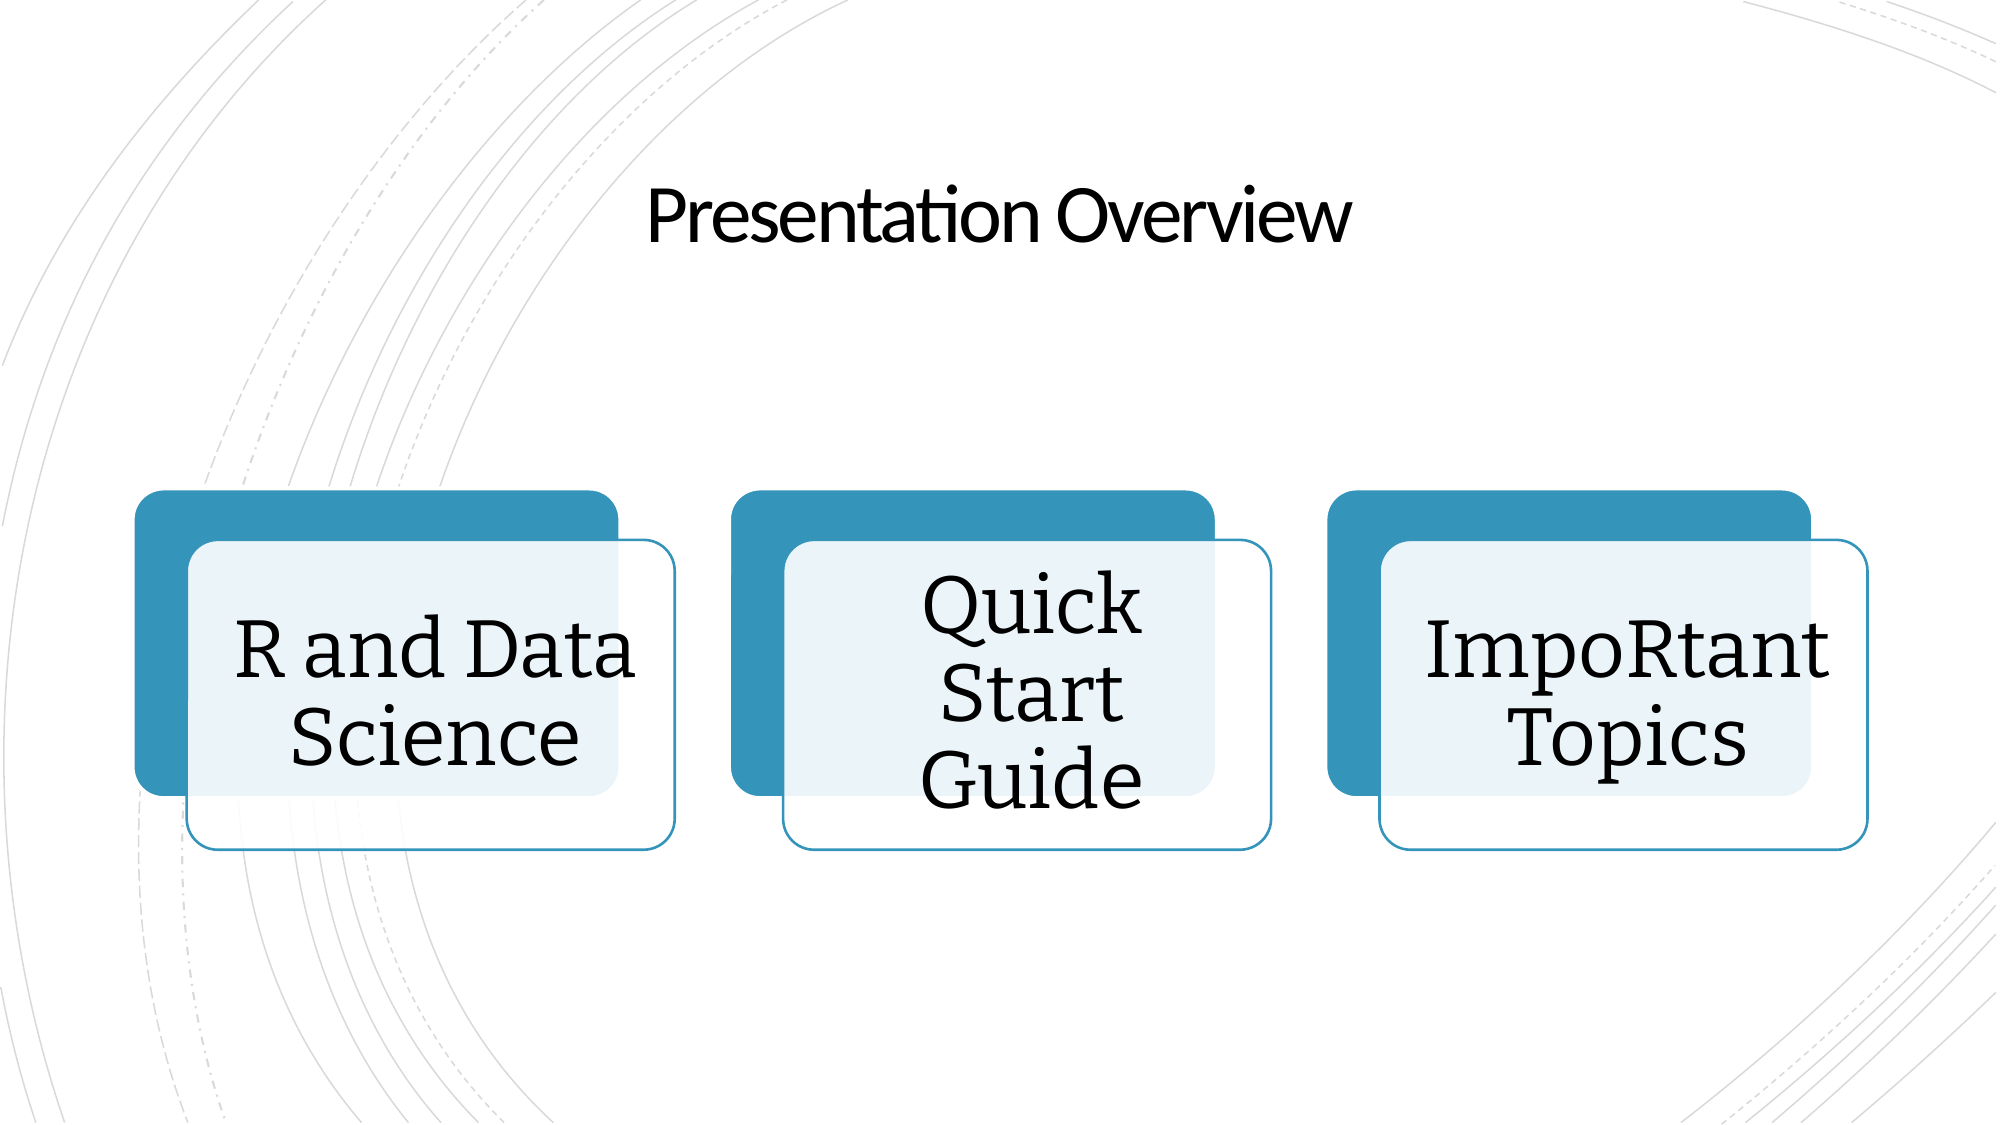

2
# Presentation Overview
R and Data Science
Quick Start Guide
ImpoRtant Topics